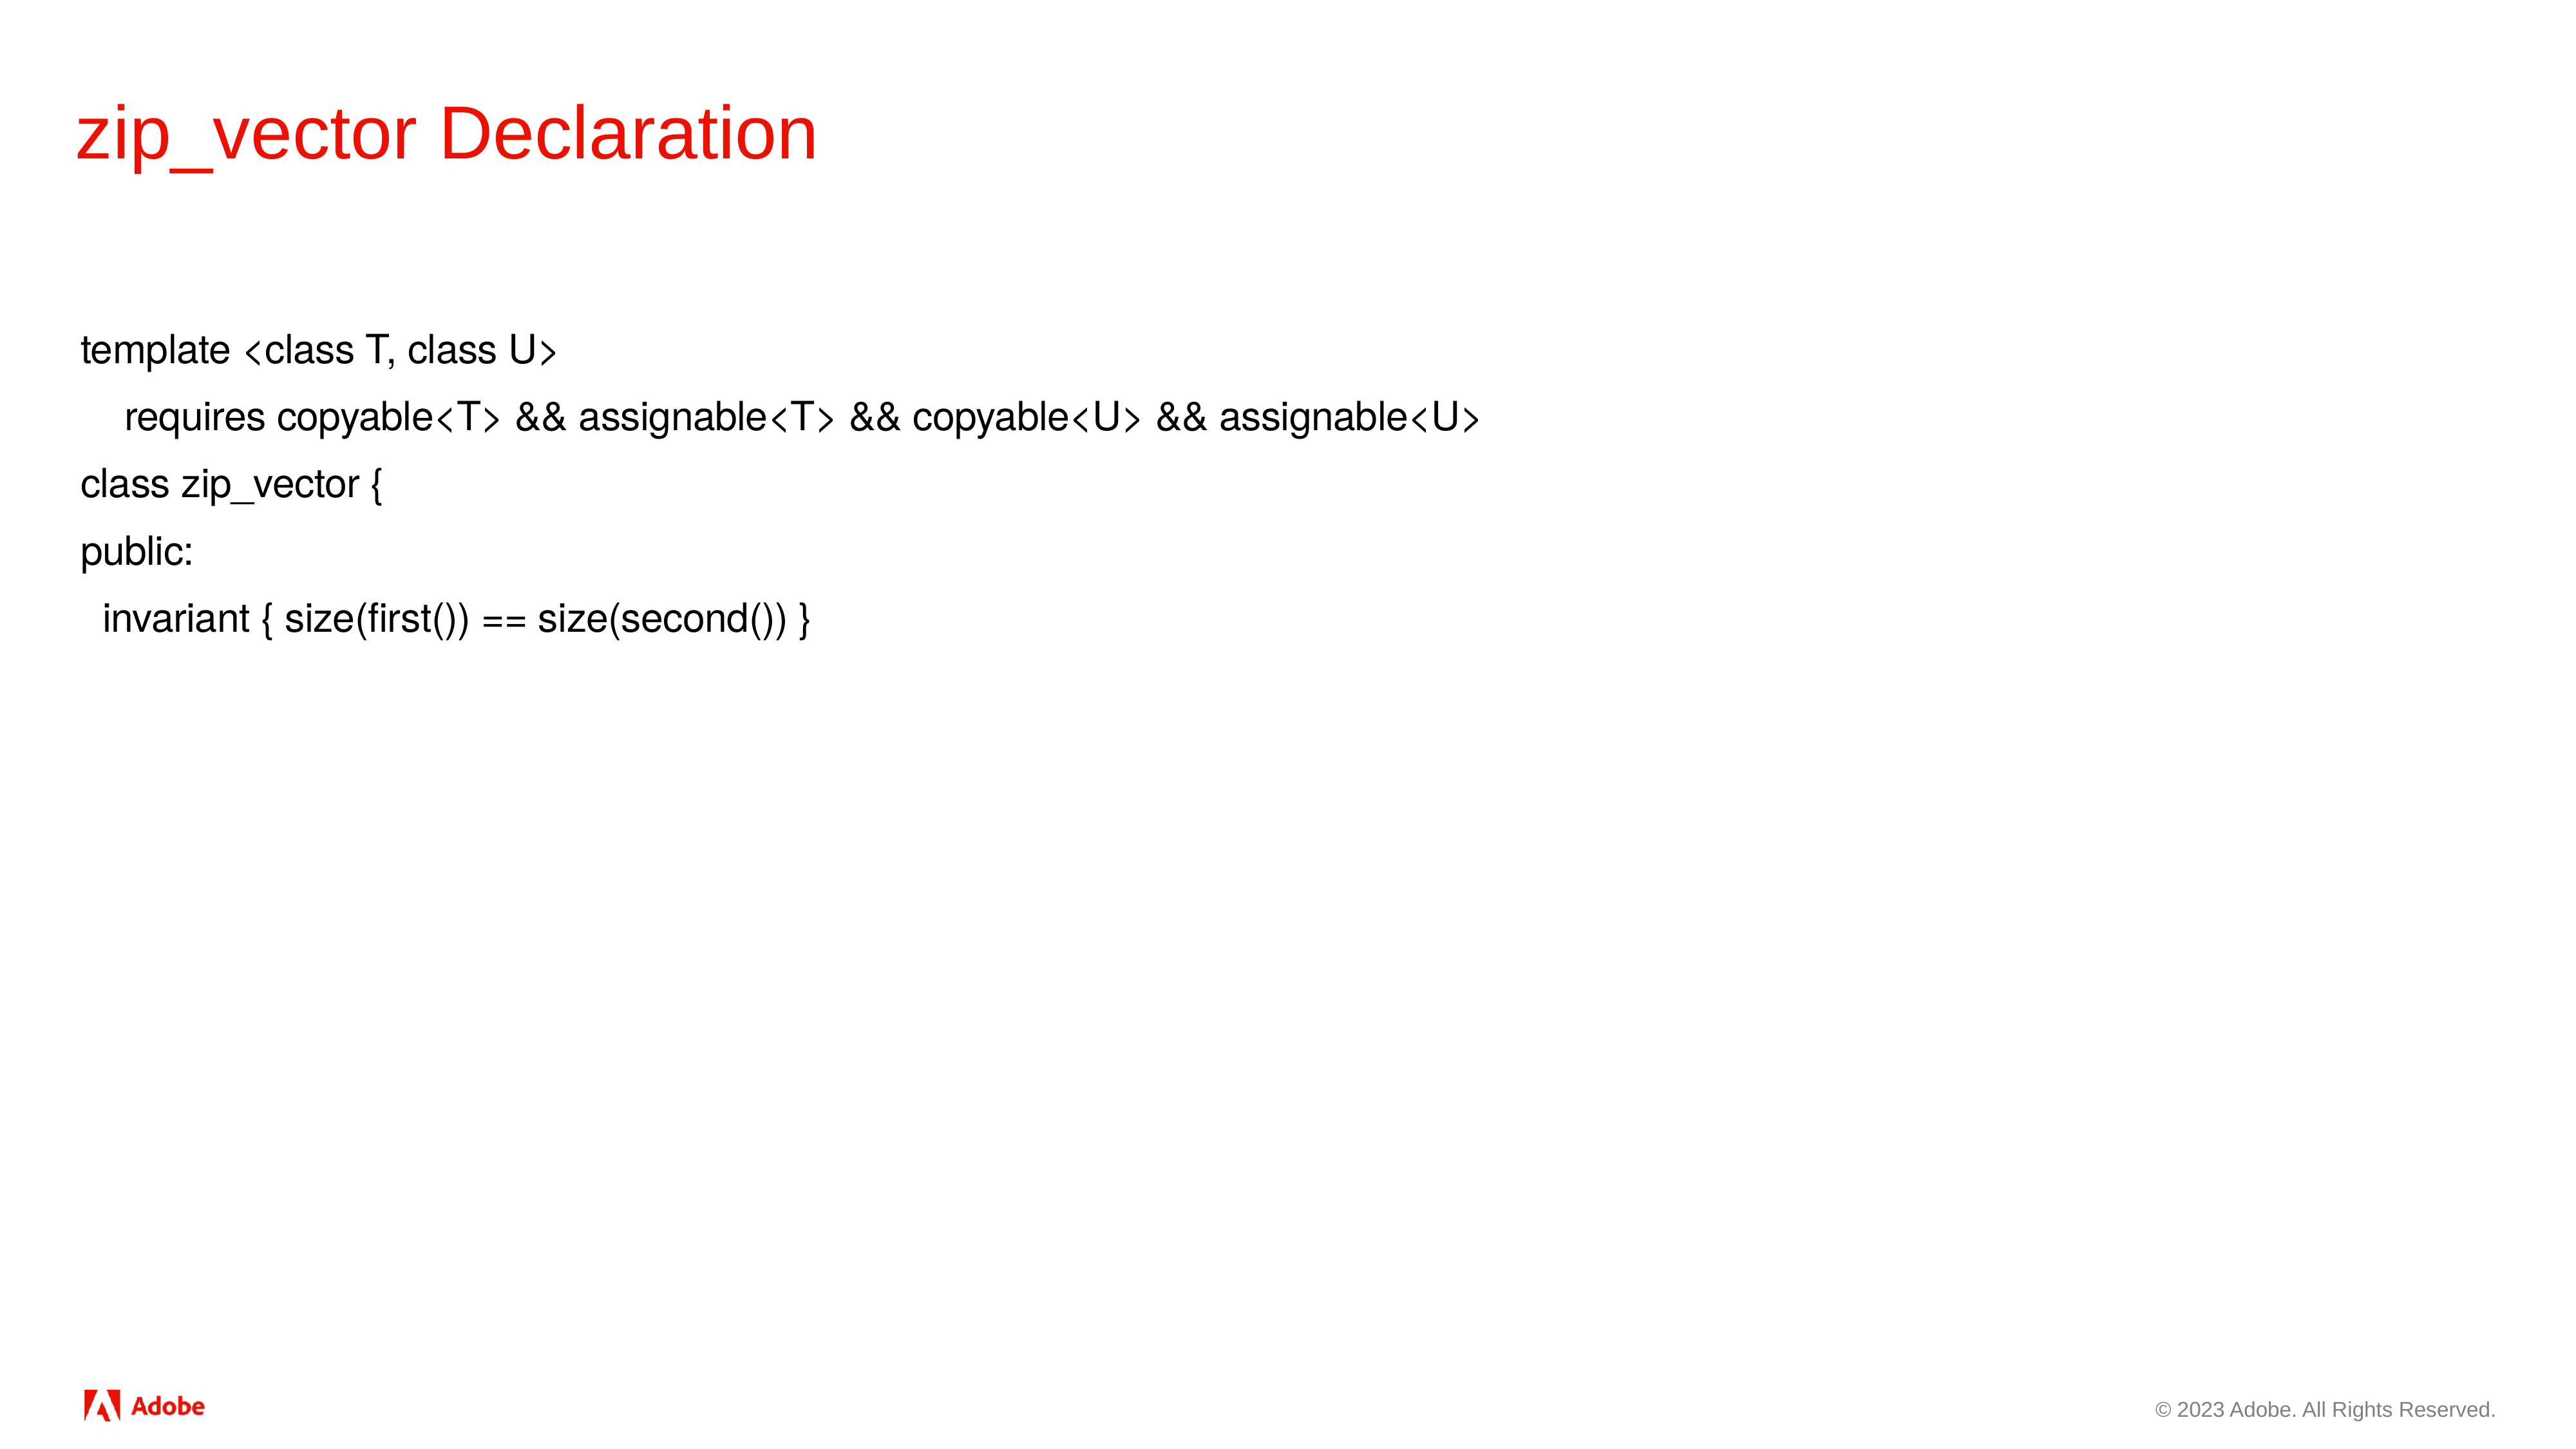

# zip_vector Declaration
template <class T, class U>
    requires copyable<T> && assignable<T> && copyable<U> && assignable<U>
class zip_vector {
public:
  invariant { size(first()) == size(second()) }
117